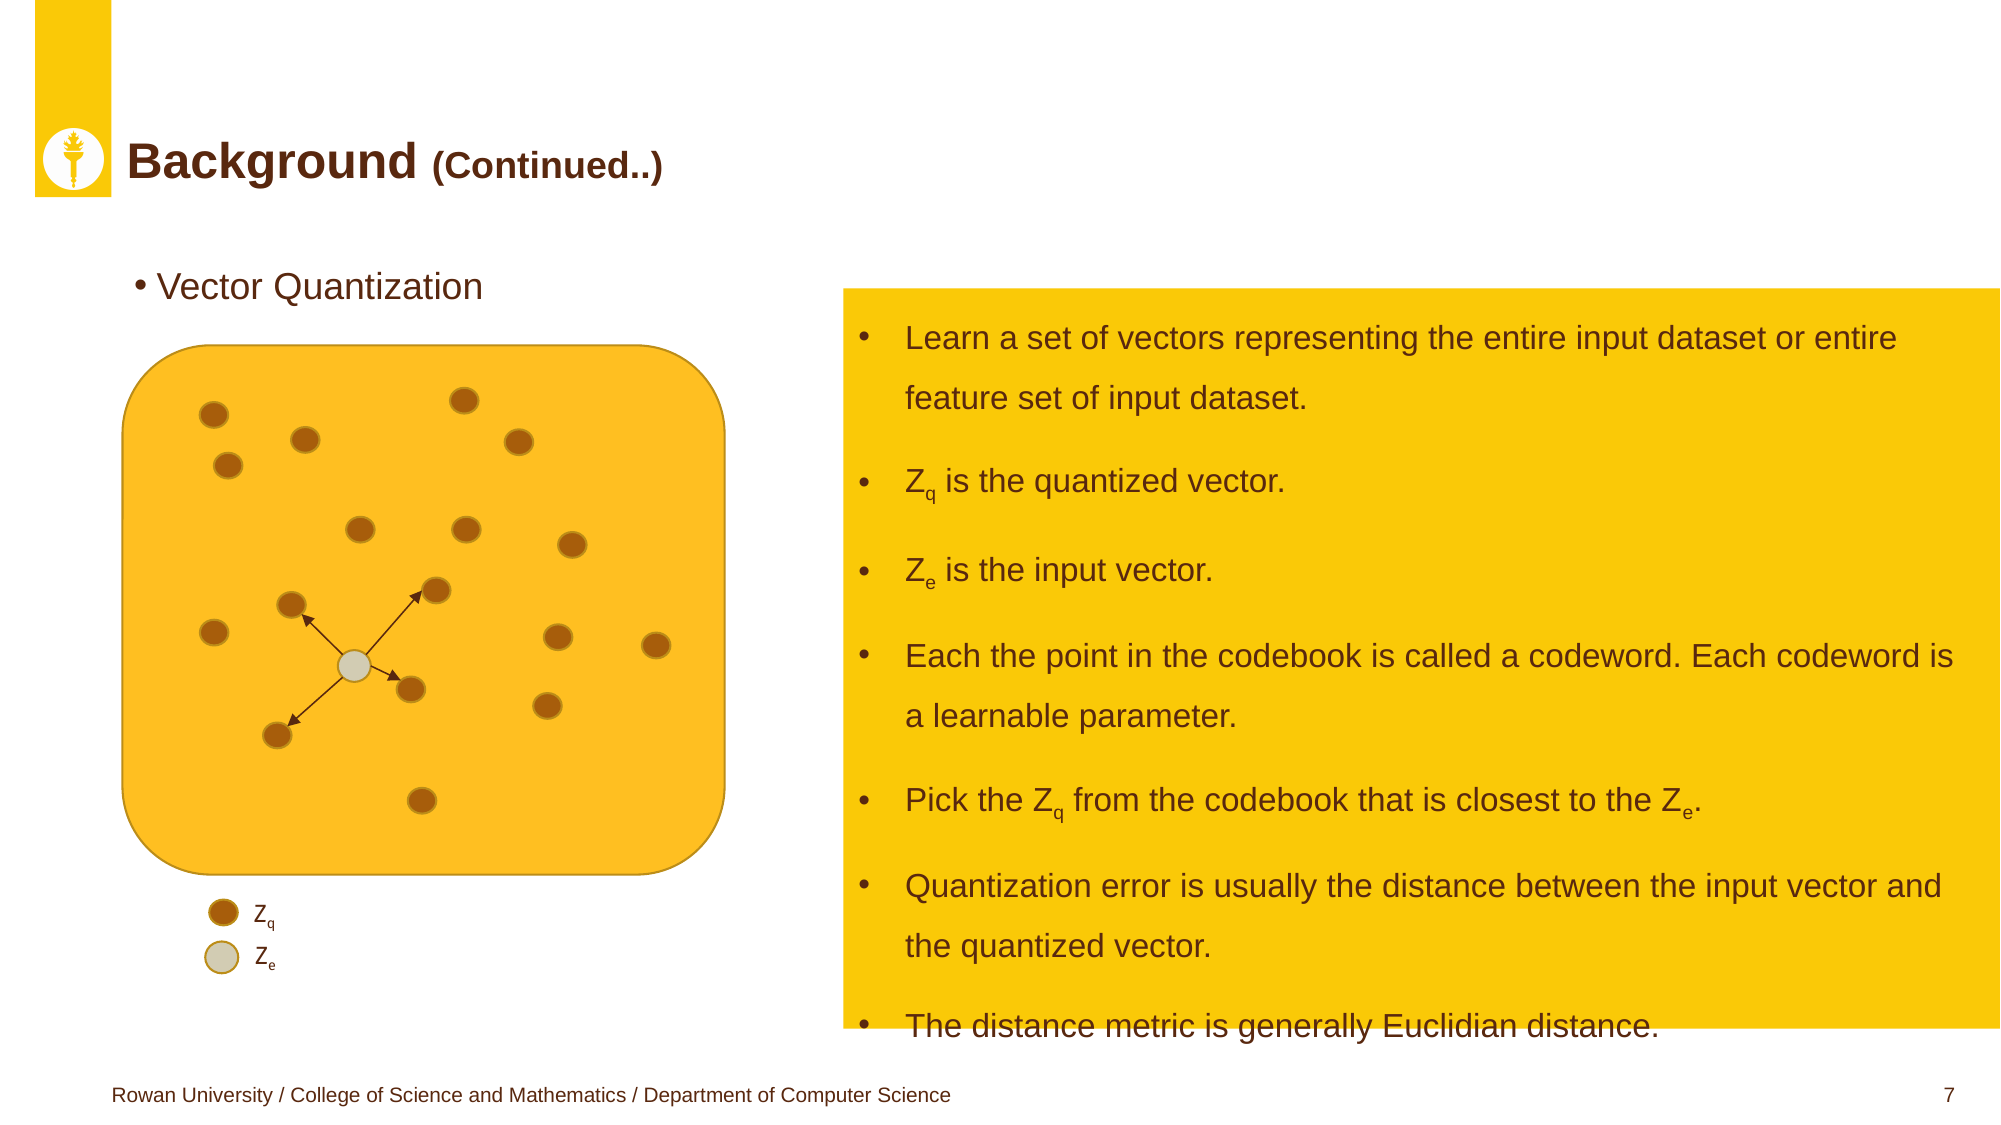

# Background (Continued..)
Vector Quantization
Learn a set of vectors representing the entire input dataset or entire feature set of input dataset.
Zq is the quantized vector.
Ze is the input vector.
Each the point in the codebook is called a codeword. Each codeword is a learnable parameter.
Pick the Zq from the codebook that is closest to the Ze.
Quantization error is usually the distance between the input vector and the quantized vector.
The distance metric is generally Euclidian distance.

Zq

Ze

Rowan University / College of Science and Mathematics / Department of Computer Science
7